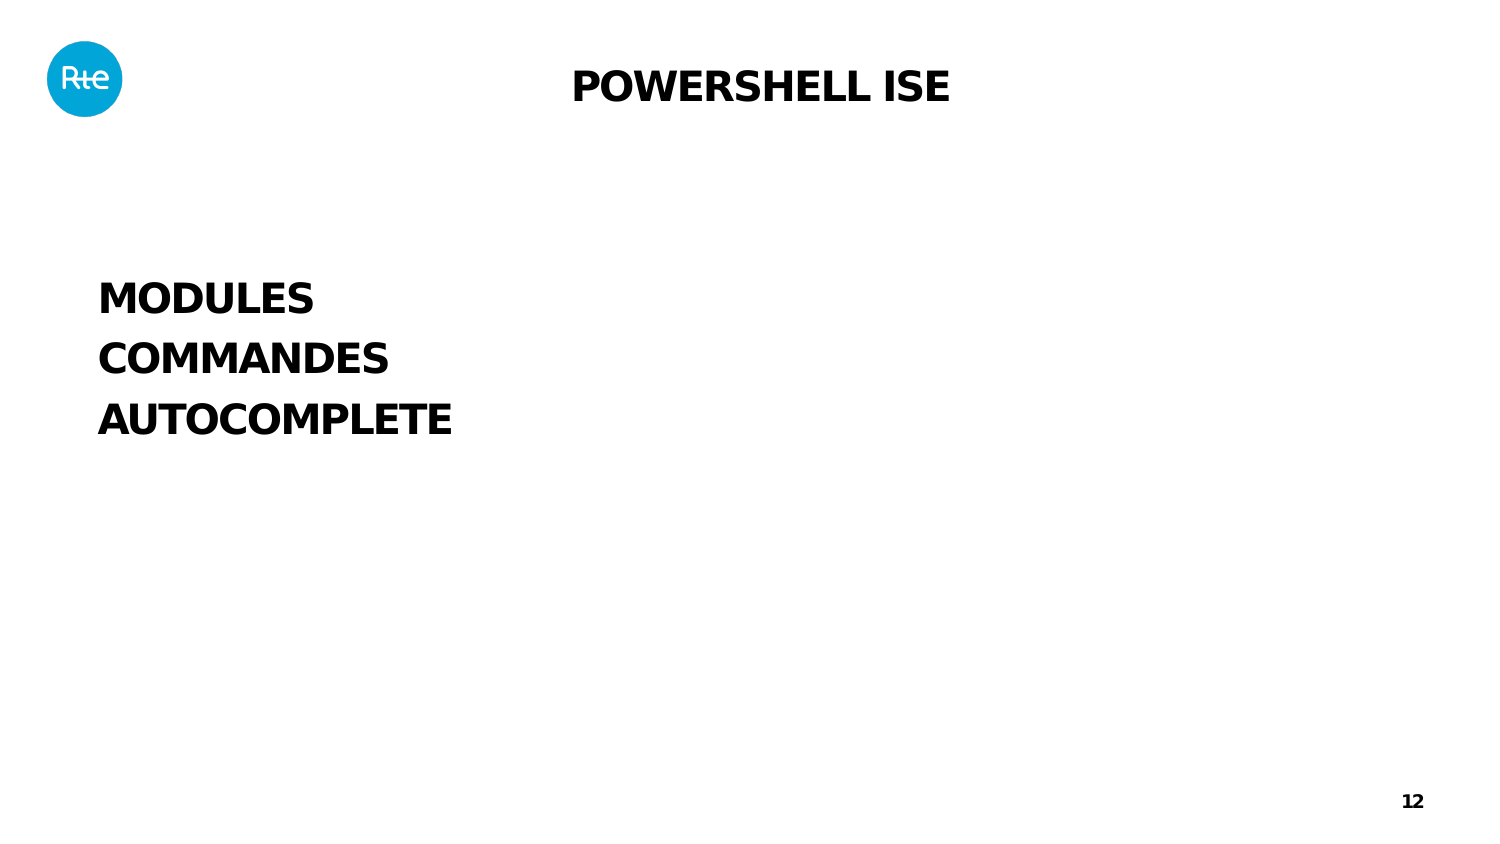

Versions:

POWERSHELL ISE
Modules
Commandes
AUTOCOMPLETE
12